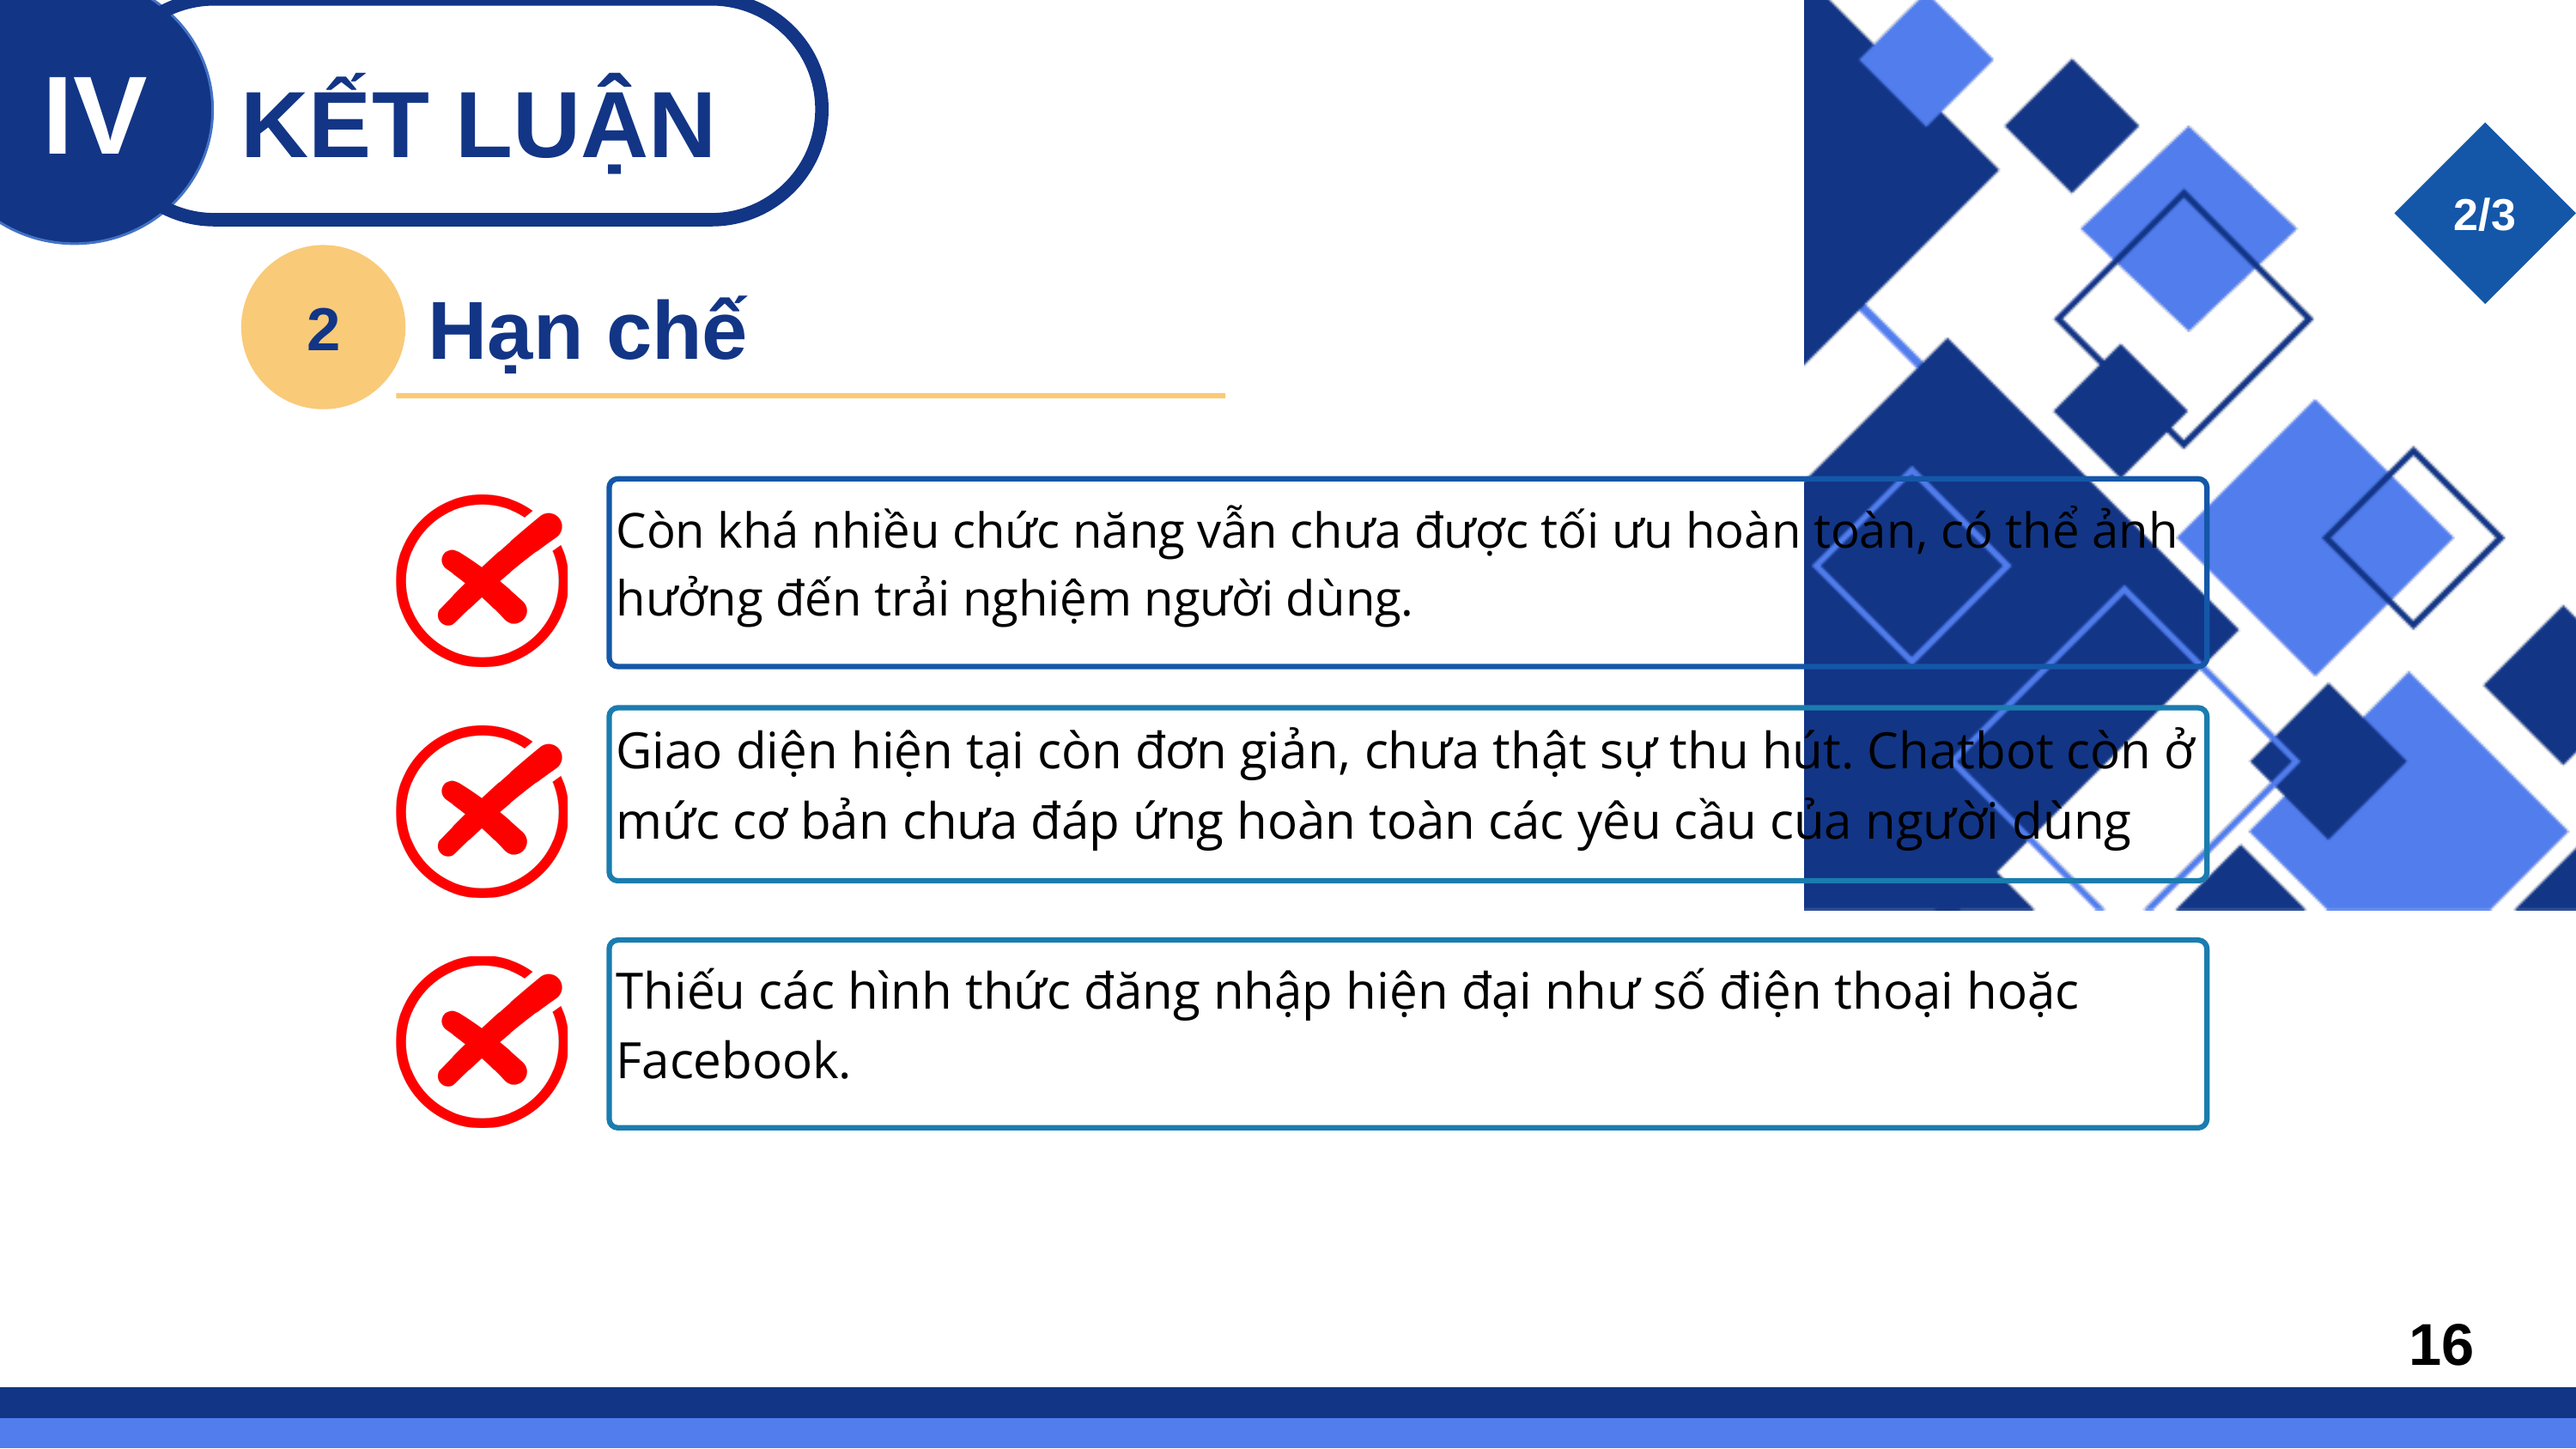

IV
KẾT LUẬN

2/3

2
 Hạn chế

Còn khá nhiều chức năng vẫn chưa được tối ưu hoàn toàn, có thể ảnh hưởng đến trải nghiệm người dùng.

Giao diện hiện tại còn đơn giản, chưa thật sự thu hút. Chatbot còn ở mức cơ bản chưa đáp ứng hoàn toàn các yêu cầu của người dùng

Thiếu các hình thức đăng nhập hiện đại như số điện thoại hoặc Facebook.

16